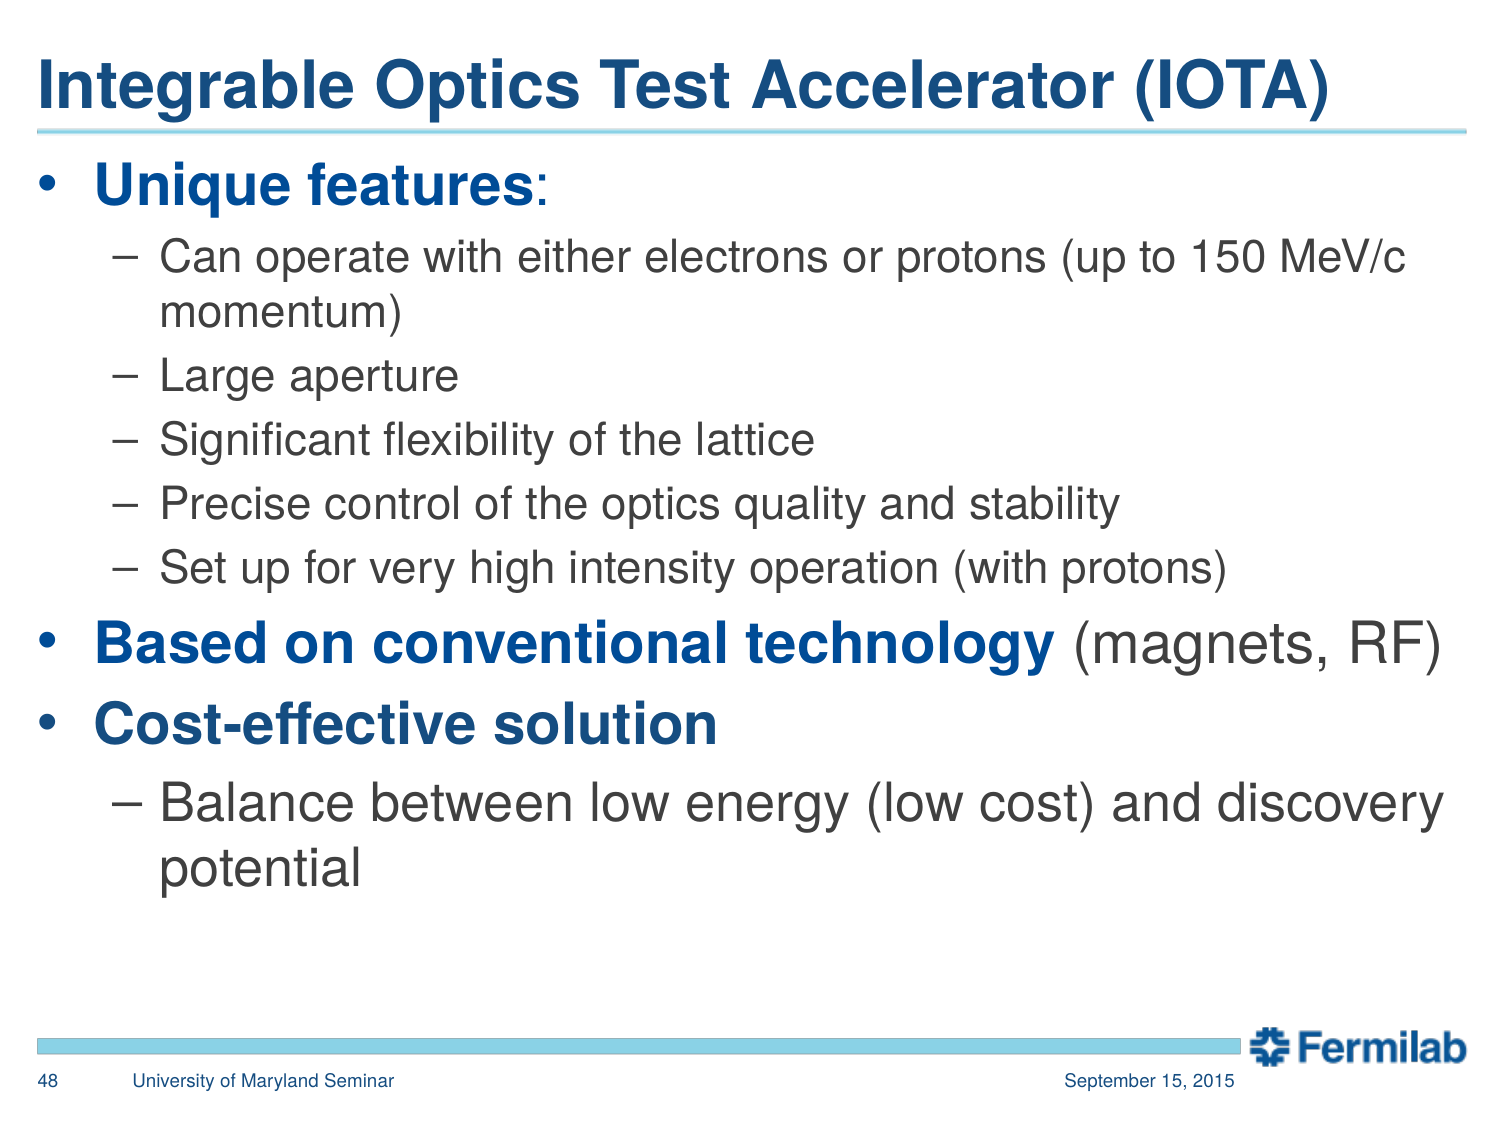

# Integrable Optics Test Accelerator (IOTA)
Unique features:
Can operate with either electrons or protons (up to 150 MeV/c momentum)
Large aperture
Significant flexibility of the lattice
Precise control of the optics quality and stability
Set up for very high intensity operation (with protons)
Based on conventional technology (magnets, RF)
Cost-effective solution
Balance between low energy (low cost) and discovery potential

48
University of Maryland Seminar
September 15, 2015